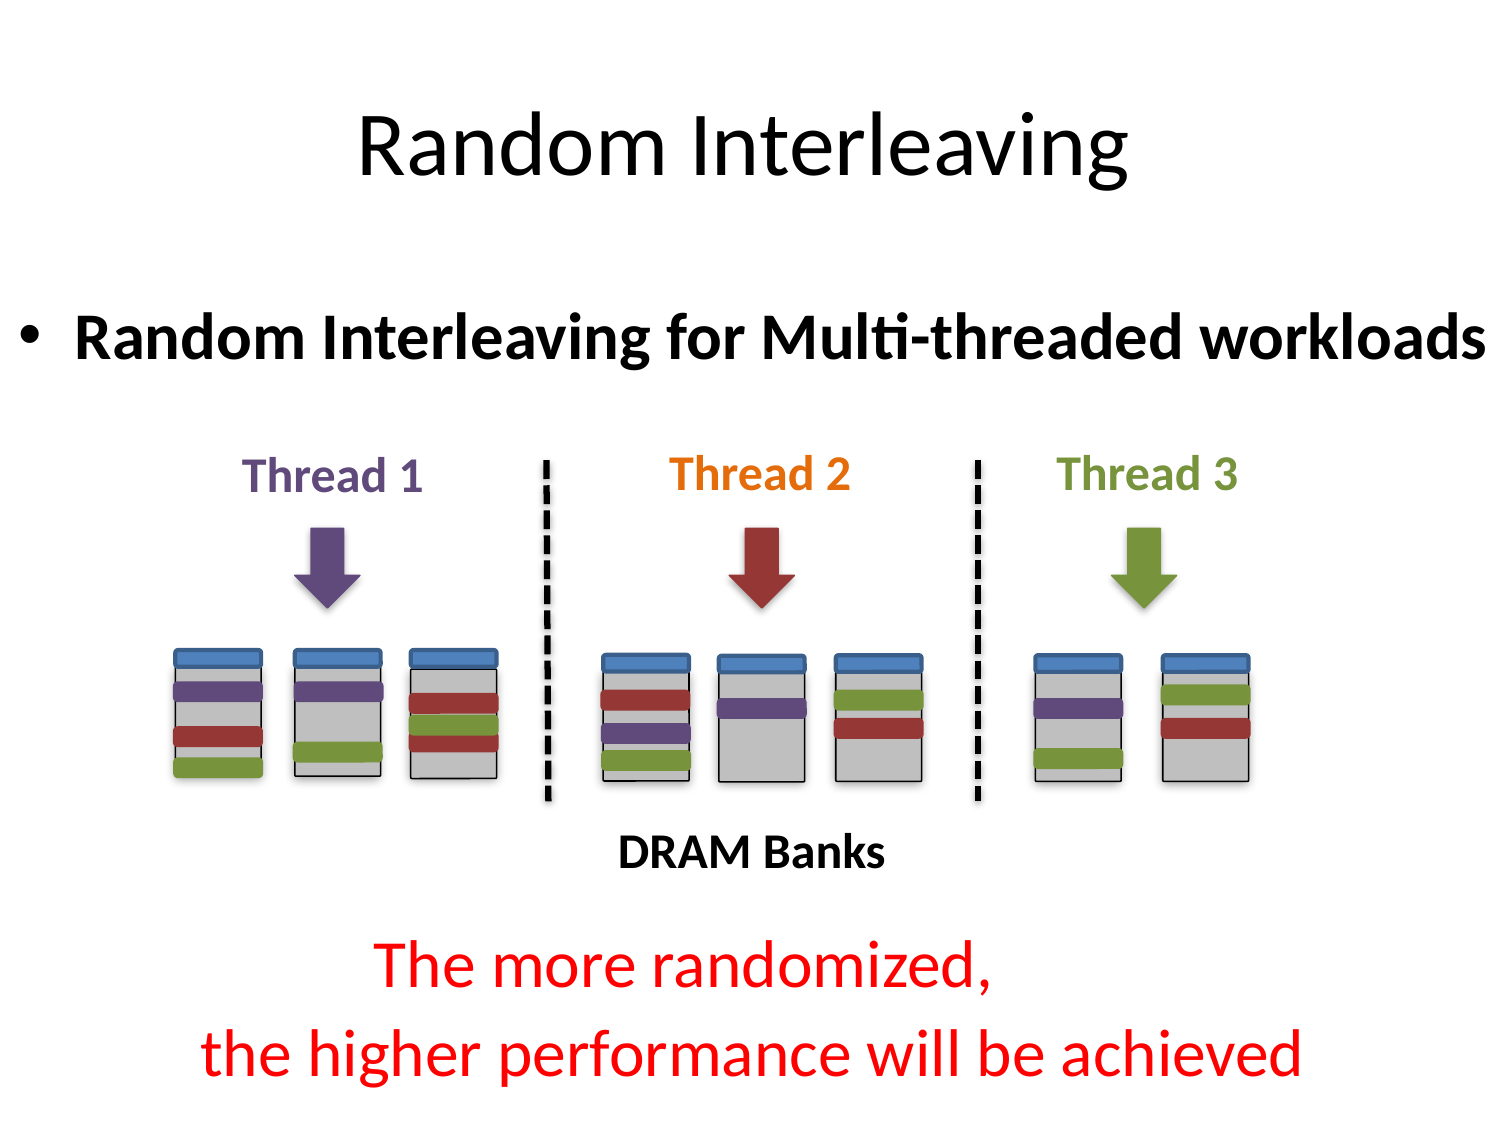

# Random Interleaving
Random Interleaving for Multi-threaded workloads

Thread 2
Thread 3
Thread 1

DRAM Banks
              The more randomized,
the higher performance will be achieved